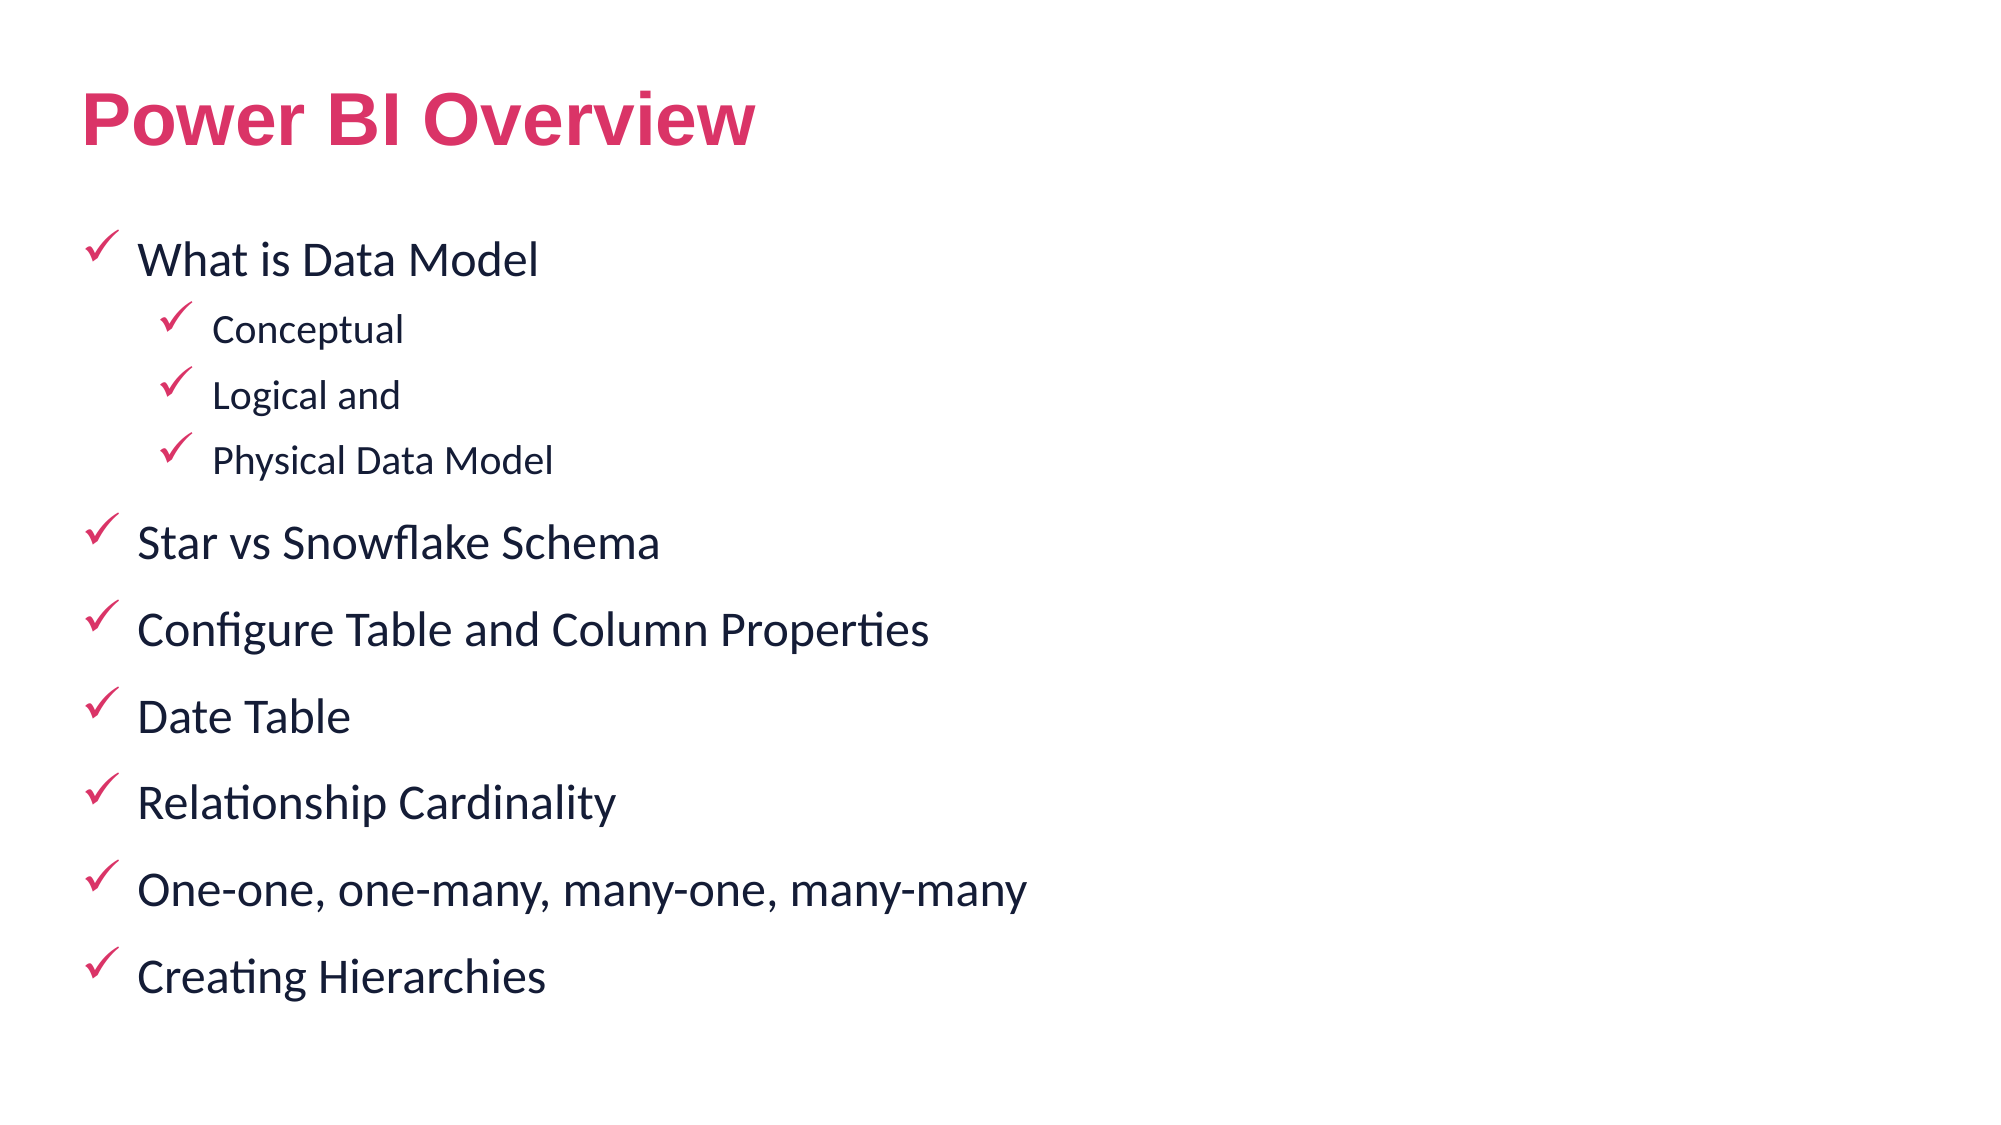

# Power BI Overview
What is Data Model
Conceptual
Logical and
Physical Data Model
Star vs Snowflake Schema
Configure Table and Column Properties
Date Table
Relationship Cardinality
One-one, one-many, many-one, many-many
Creating Hierarchies